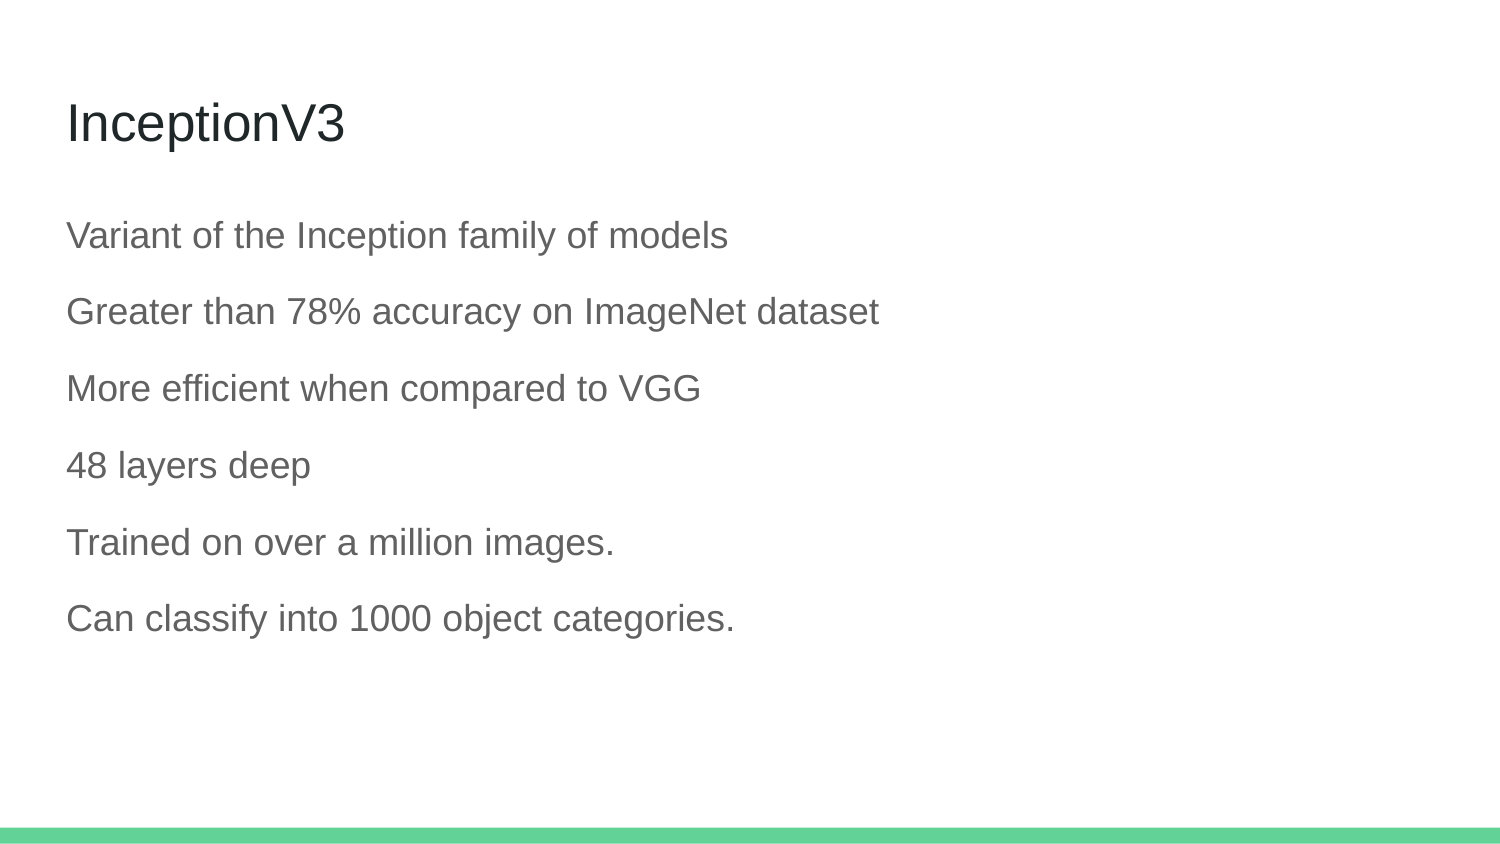

# InceptionV3
Variant of the Inception family of models
Greater than 78% accuracy on ImageNet dataset
More efficient when compared to VGG
48 layers deep
Trained on over a million images.
Can classify into 1000 object categories.